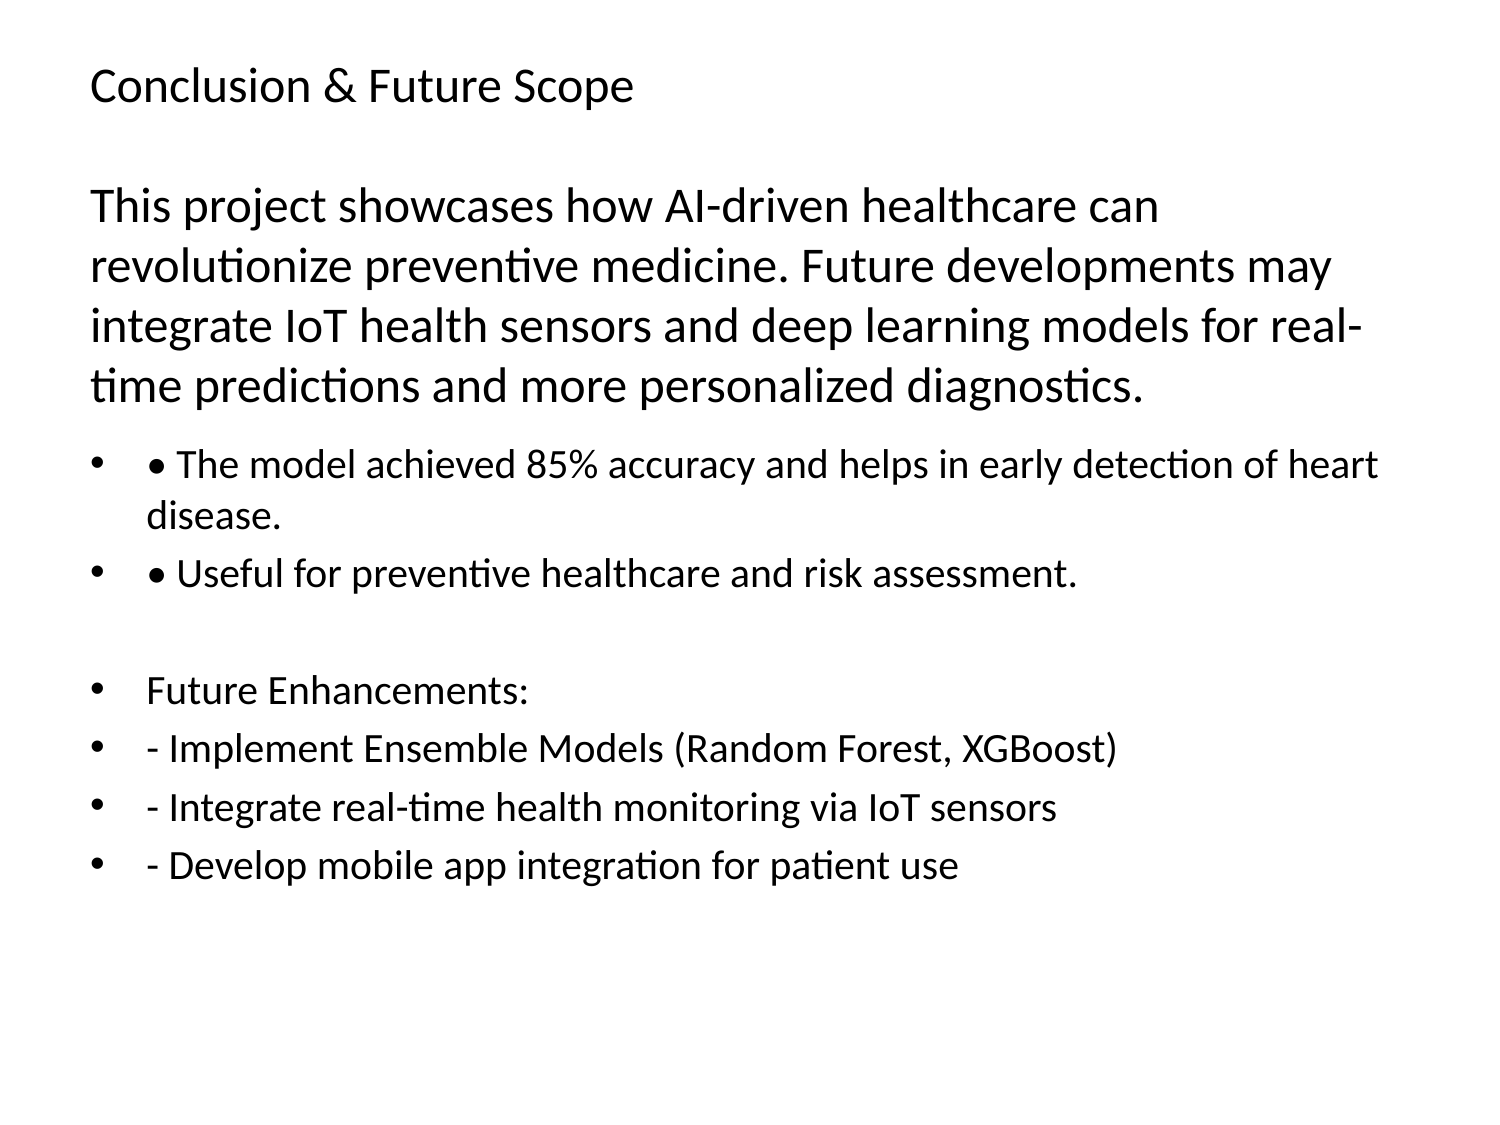

# Conclusion & Future Scope

This project showcases how AI-driven healthcare can revolutionize preventive medicine. Future developments may integrate IoT health sensors and deep learning models for real-time predictions and more personalized diagnostics.
• The model achieved 85% accuracy and helps in early detection of heart disease.
• Useful for preventive healthcare and risk assessment.

Future Enhancements:
- Implement Ensemble Models (Random Forest, XGBoost)
- Integrate real-time health monitoring via IoT sensors
- Develop mobile app integration for patient use